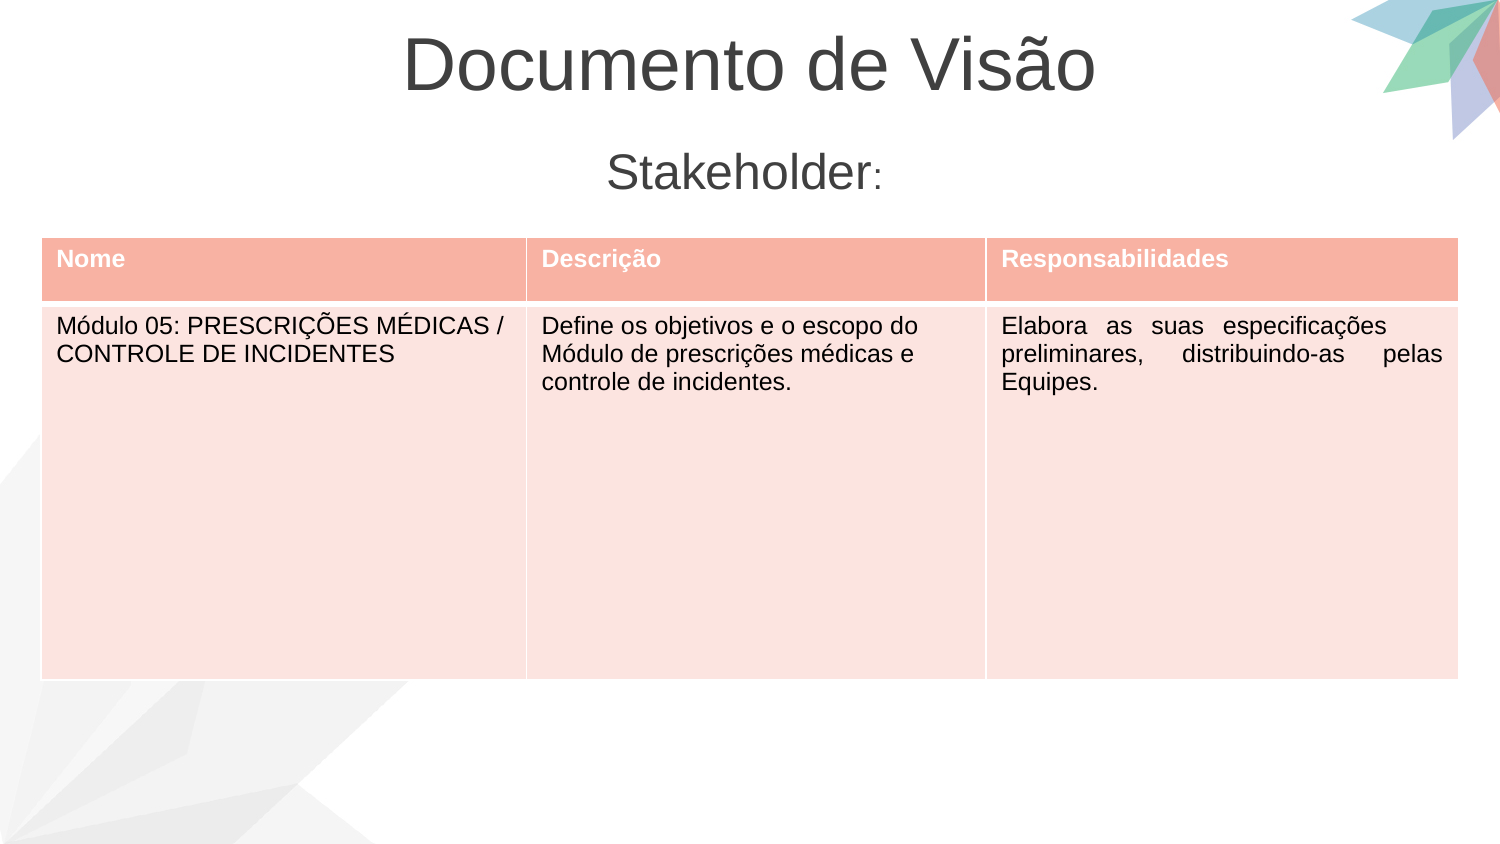

Documento de Visão
Stakeholder:
| Nome | Descrição | Responsabilidades |
| --- | --- | --- |
| Módulo 05: PRESCRIÇÕES MÉDICAS / CONTROLE DE INCIDENTES | Define os objetivos e o escopo do Módulo de prescrições médicas e controle de incidentes. | Elabora as suas especificações preliminares, distribuindo-as pelas Equipes. |